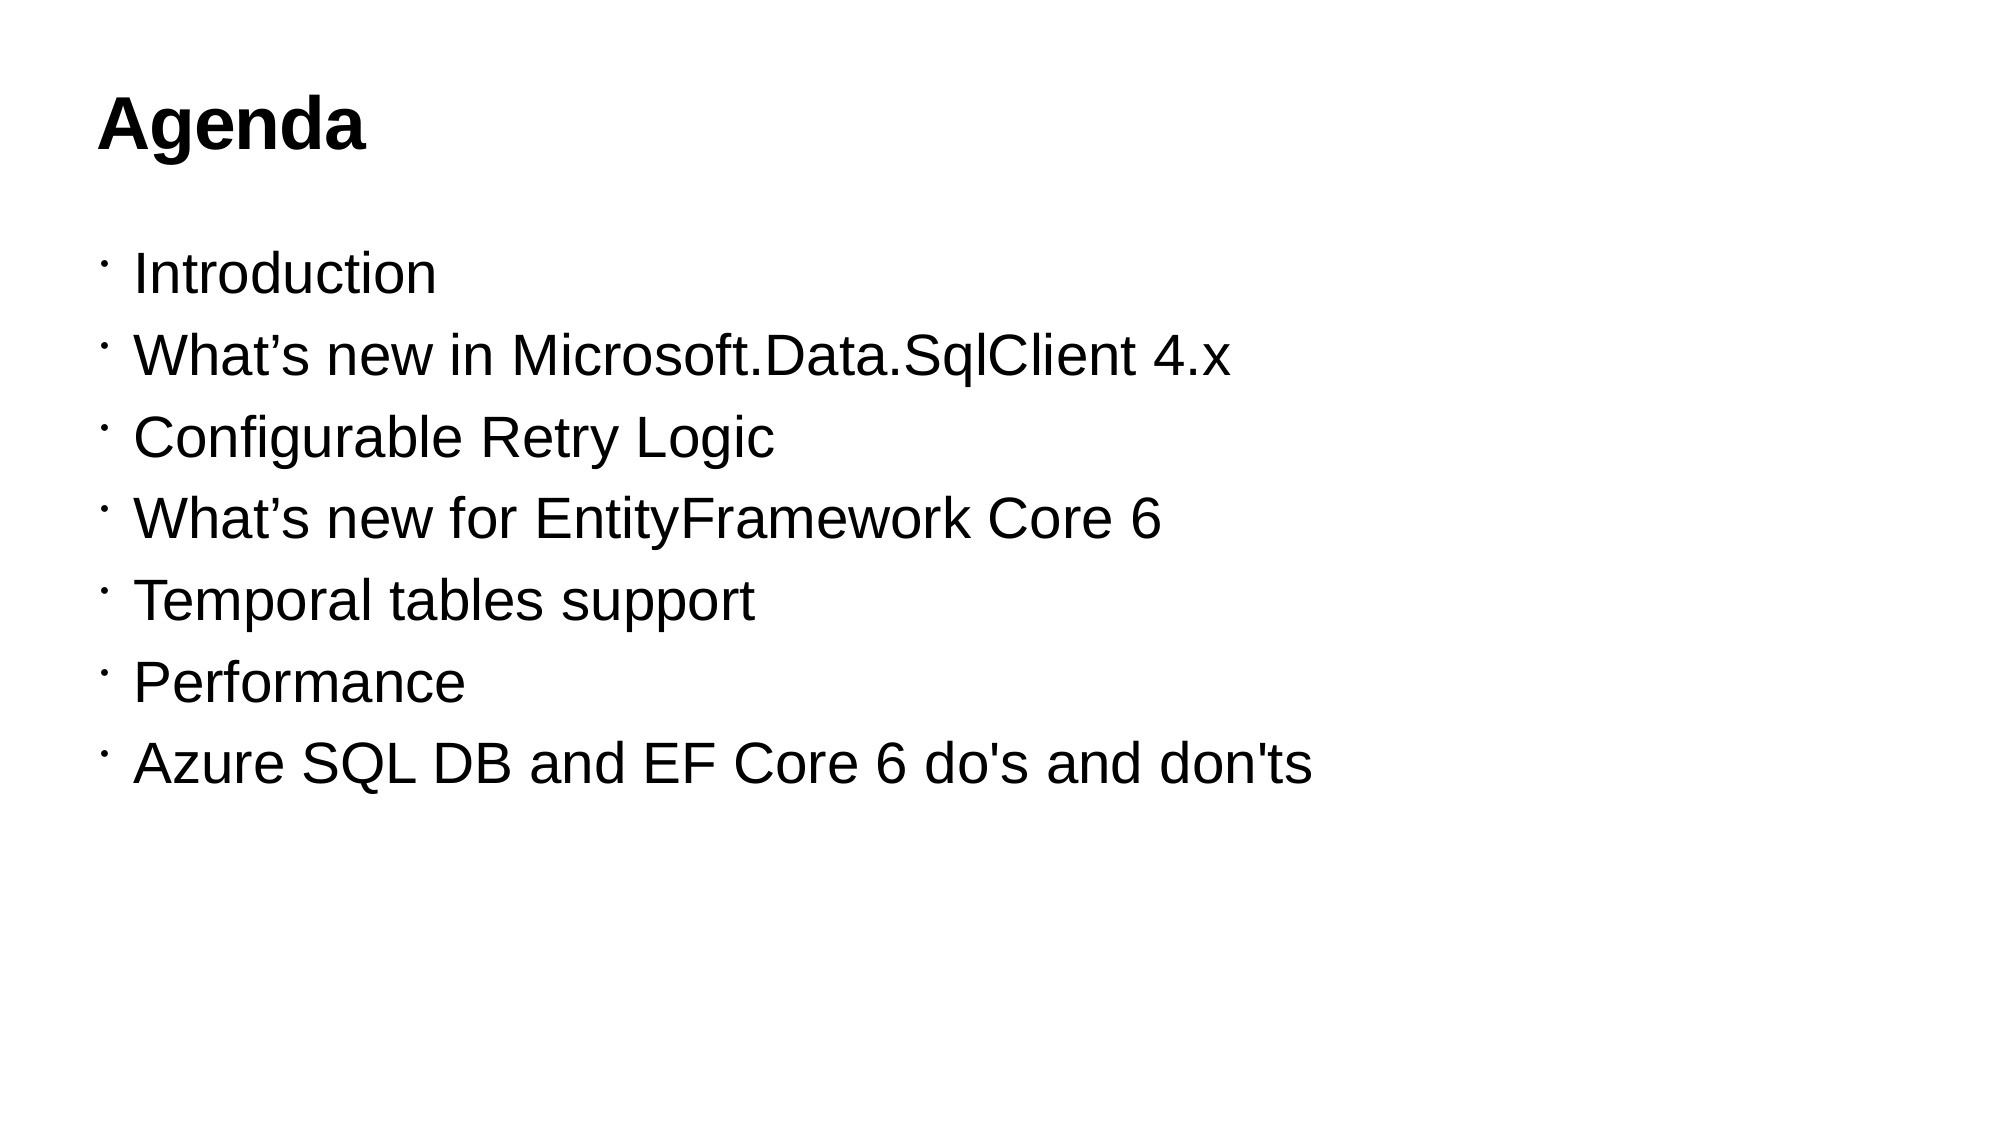

# Agenda
Introduction
What’s new in Microsoft.Data.SqlClient 4.x
Configurable Retry Logic
What’s new for EntityFramework Core 6
Temporal tables support
Performance
Azure SQL DB and EF Core 6 do's and don'ts